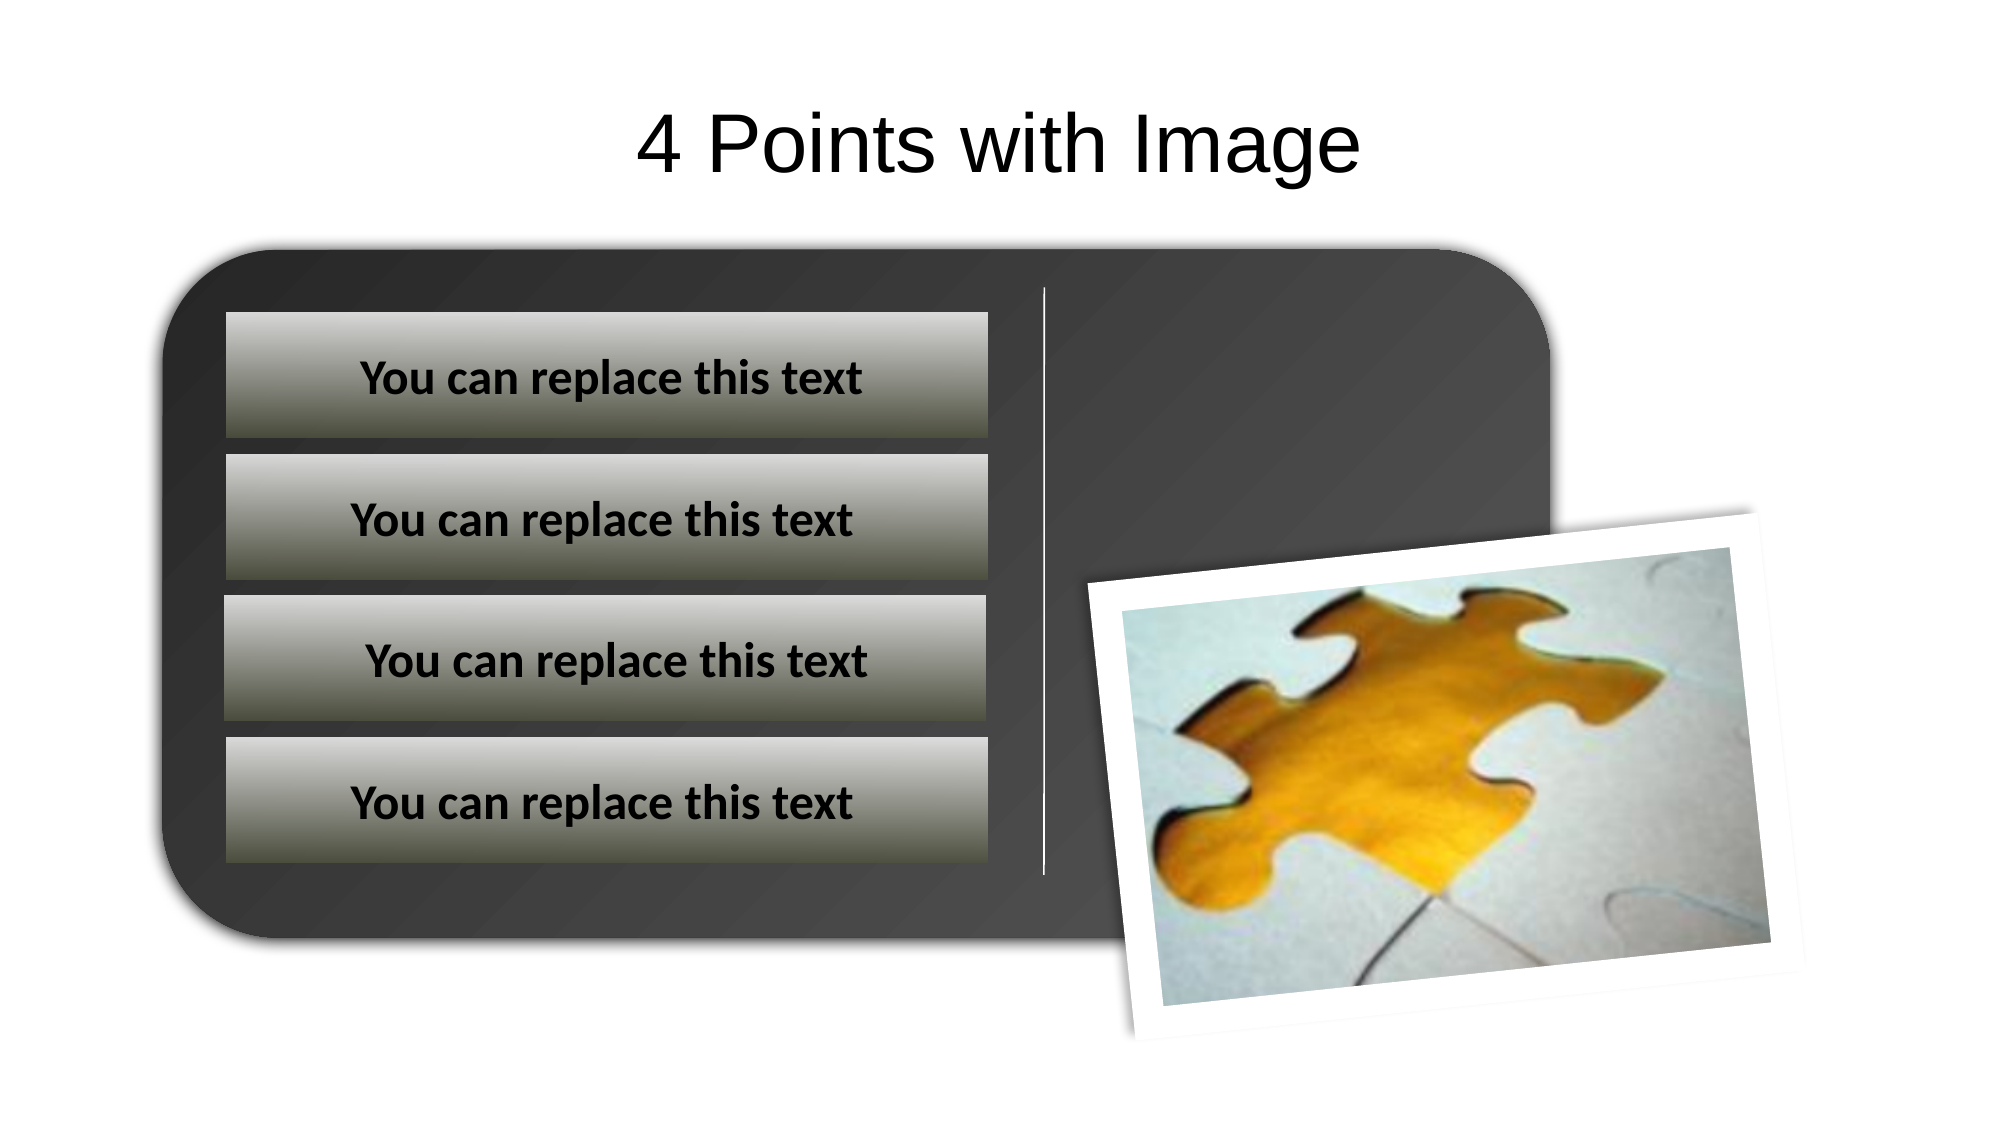

# 4 Points with Image

You can replace this text

You can replace this text

You can replace this text

You can replace this text